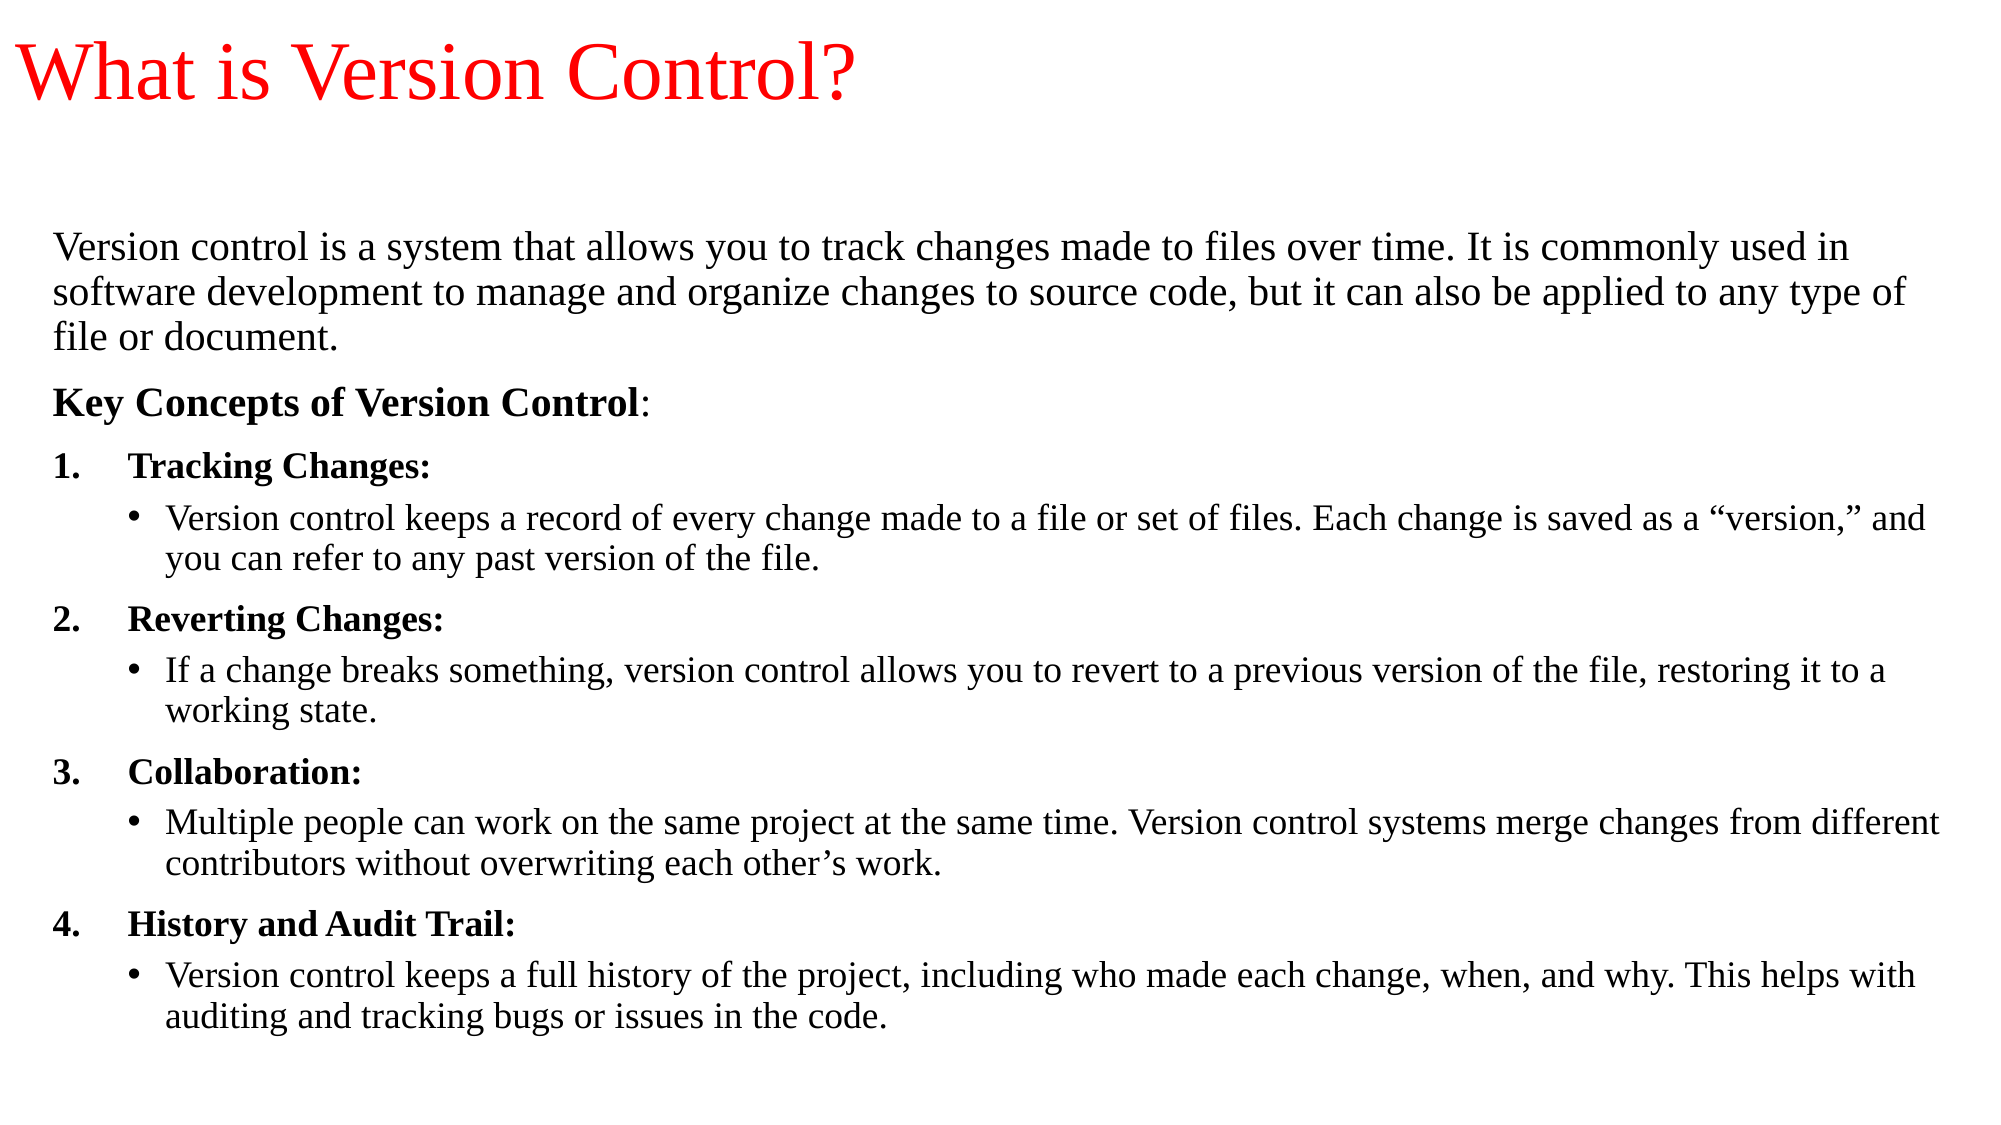

# What is Version Control?

Version control is a system that allows you to track changes made to files over time. It is commonly used in software development to manage and organize changes to source code, but it can also be applied to any type of file or document.
Key Concepts of Version Control:
Tracking Changes:
Version control keeps a record of every change made to a file or set of files. Each change is saved as a “version,” and you can refer to any past version of the file.
Reverting Changes:
If a change breaks something, version control allows you to revert to a previous version of the file, restoring it to a working state.
Collaboration:
Multiple people can work on the same project at the same time. Version control systems merge changes from different contributors without overwriting each other’s work.
History and Audit Trail:
Version control keeps a full history of the project, including who made each change, when, and why. This helps with auditing and tracking bugs or issues in the code.